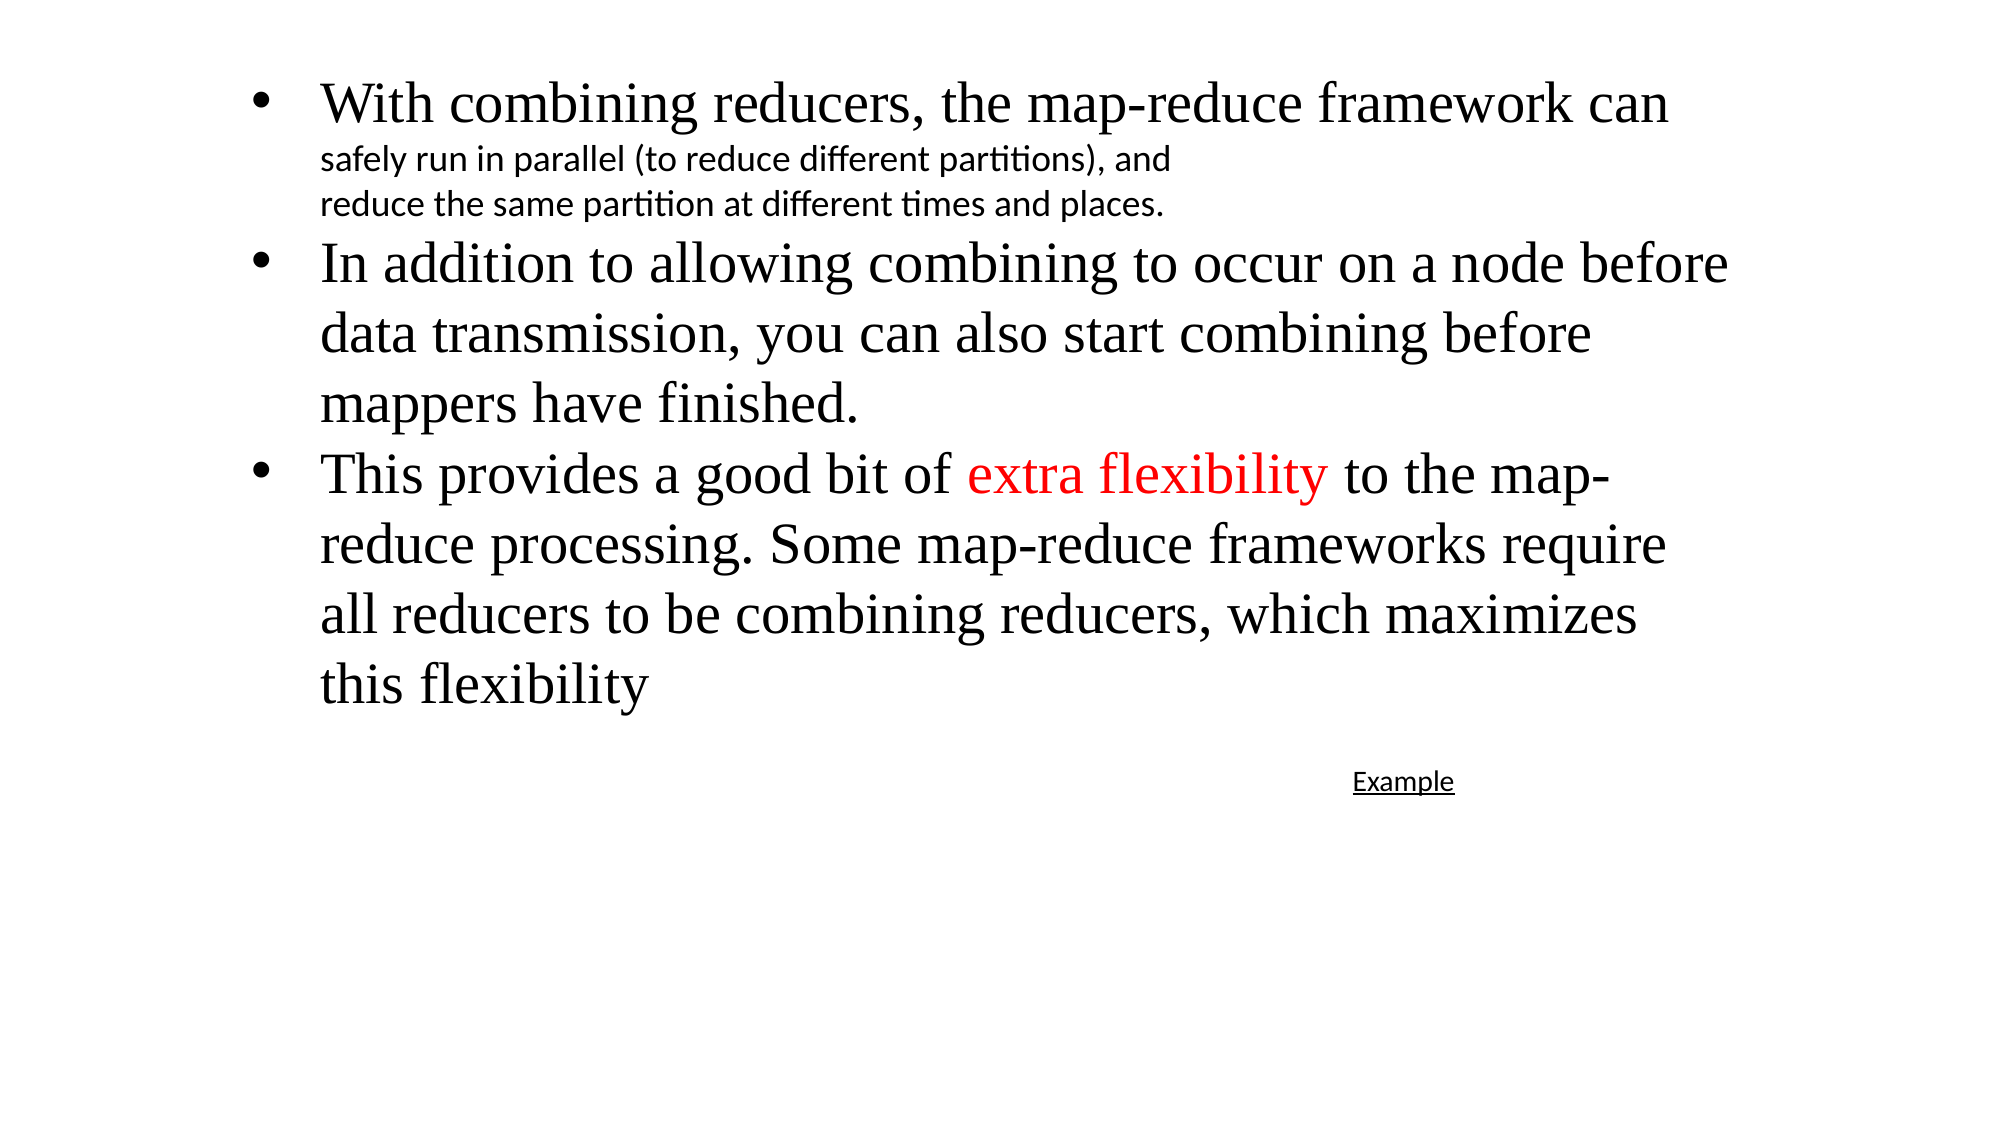

With combining reducers, the map-reduce framework can
safely run in parallel (to reduce different partitions), and
reduce the same partition at different times and places.
In addition to allowing combining to occur on a node before data transmission, you can also start combining before mappers have finished.
This provides a good bit of extra flexibility to the map-reduce processing. Some map-reduce frameworks require all reducers to be combining reducers, which maximizes this flexibility
Example